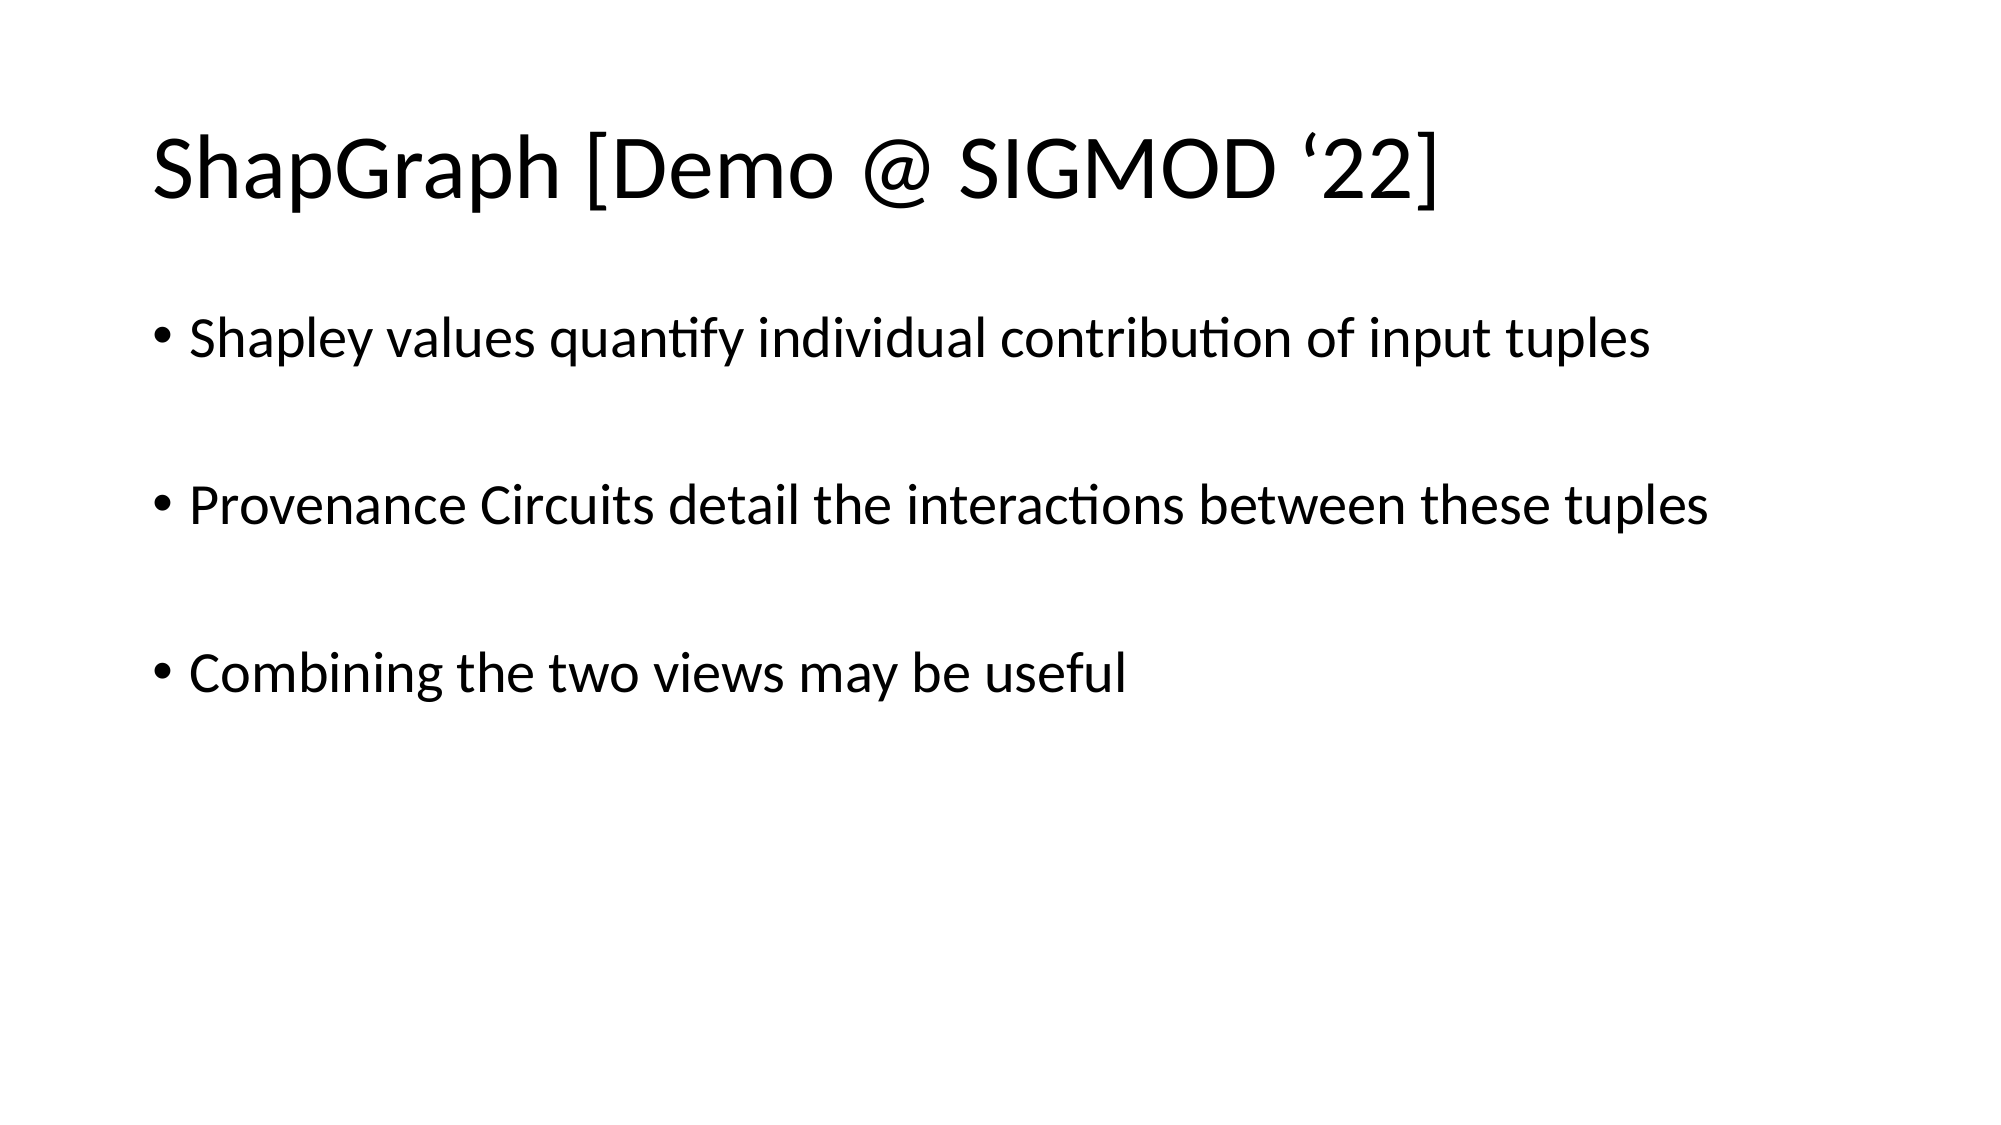

# ShapGraph [Demo @ SIGMOD ‘22]
Shapley values quantify individual contribution of input tuples

Provenance Circuits detail the interactions between these tuples

Combining the two views may be useful